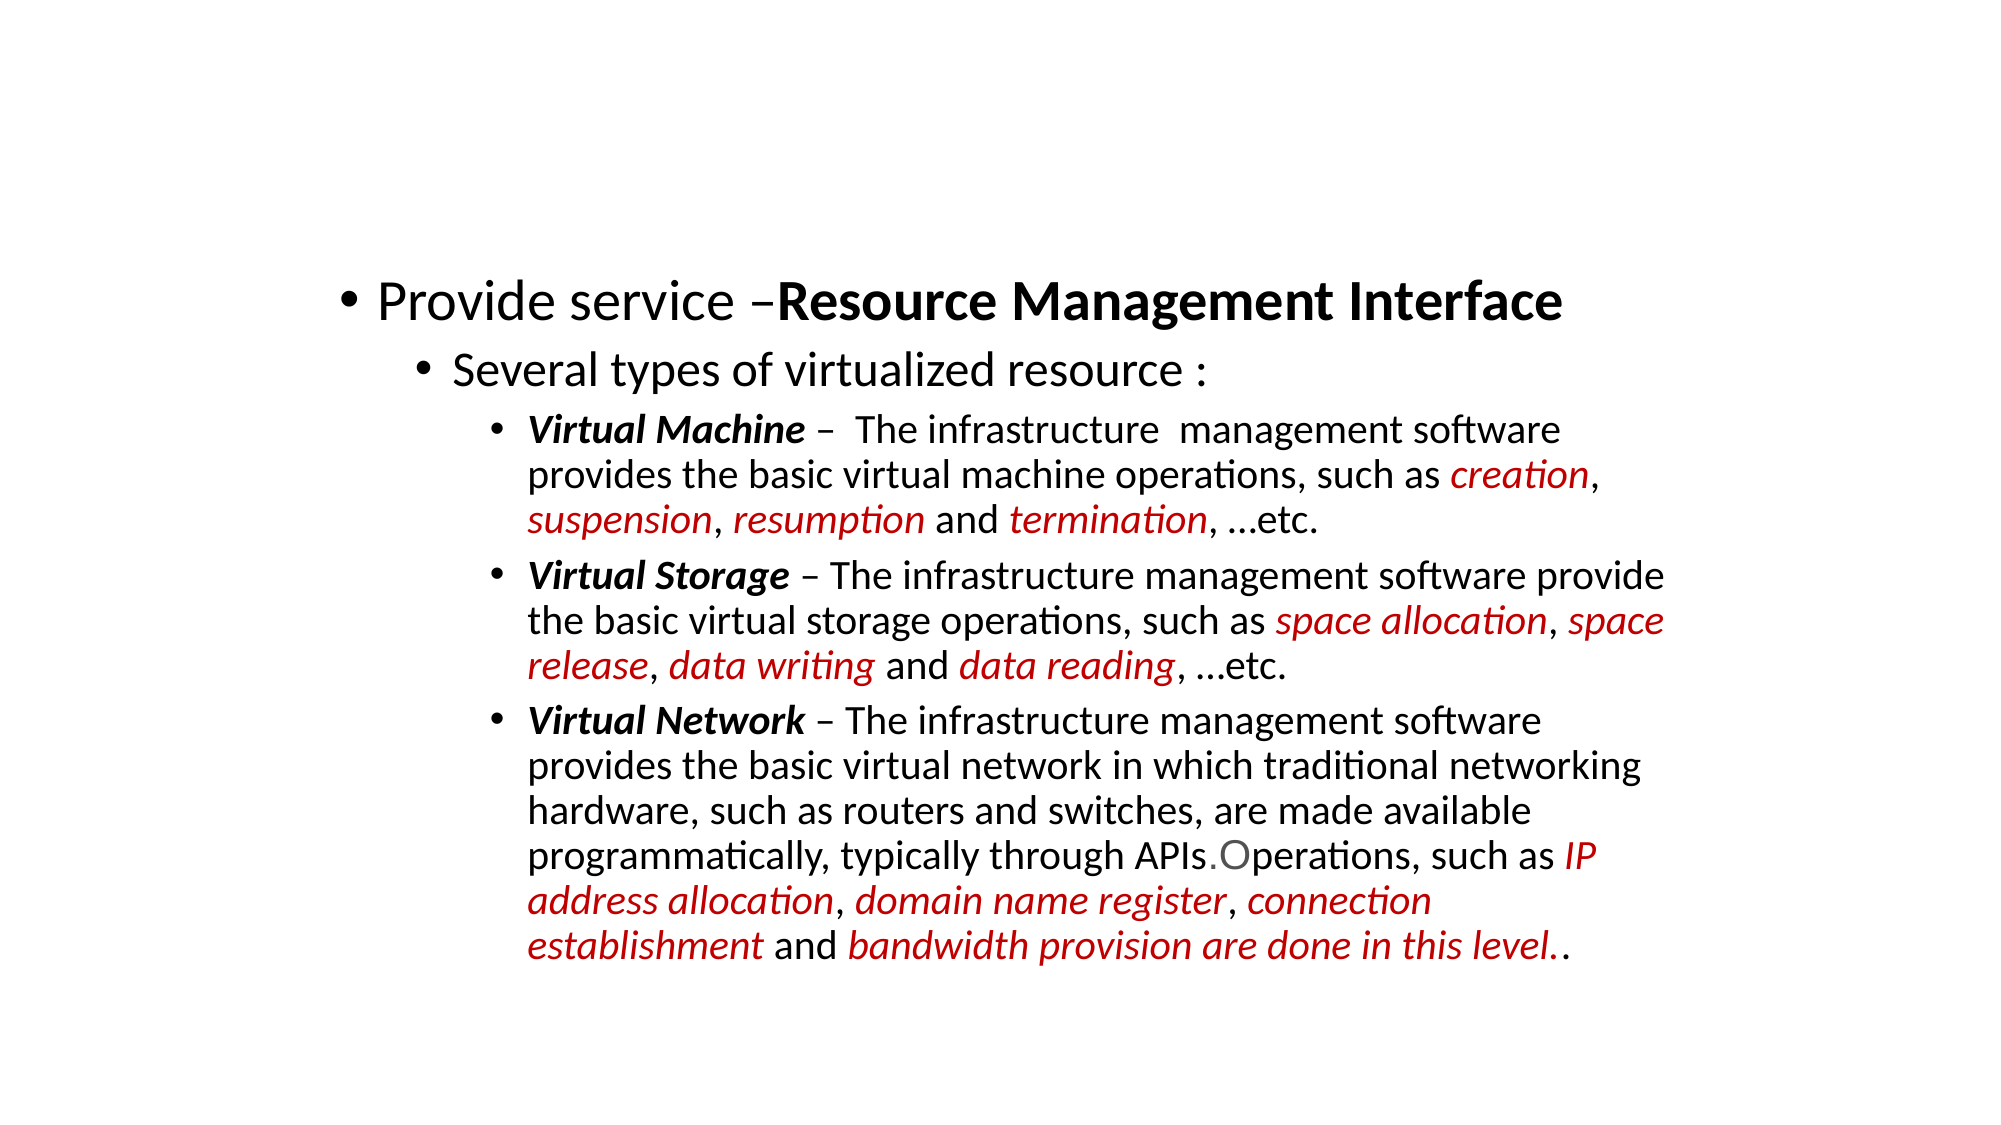

#
Provide service –Resource Management Interface
Several types of virtualized resource :
Virtual Machine –  The infrastructure  management software provides the basic virtual machine operations, such as creation, suspension, resumption and termination, …etc.
Virtual Storage – The infrastructure management software provide the basic virtual storage operations, such as space allocation, space release, data writing and data reading, …etc.
Virtual Network – The infrastructure management software provides the basic virtual network in which traditional networking hardware, such as routers and switches, are made available programmatically, typically through APIs.Operations, such as IP address allocation, domain name register, connection establishment and bandwidth provision are done in this level..